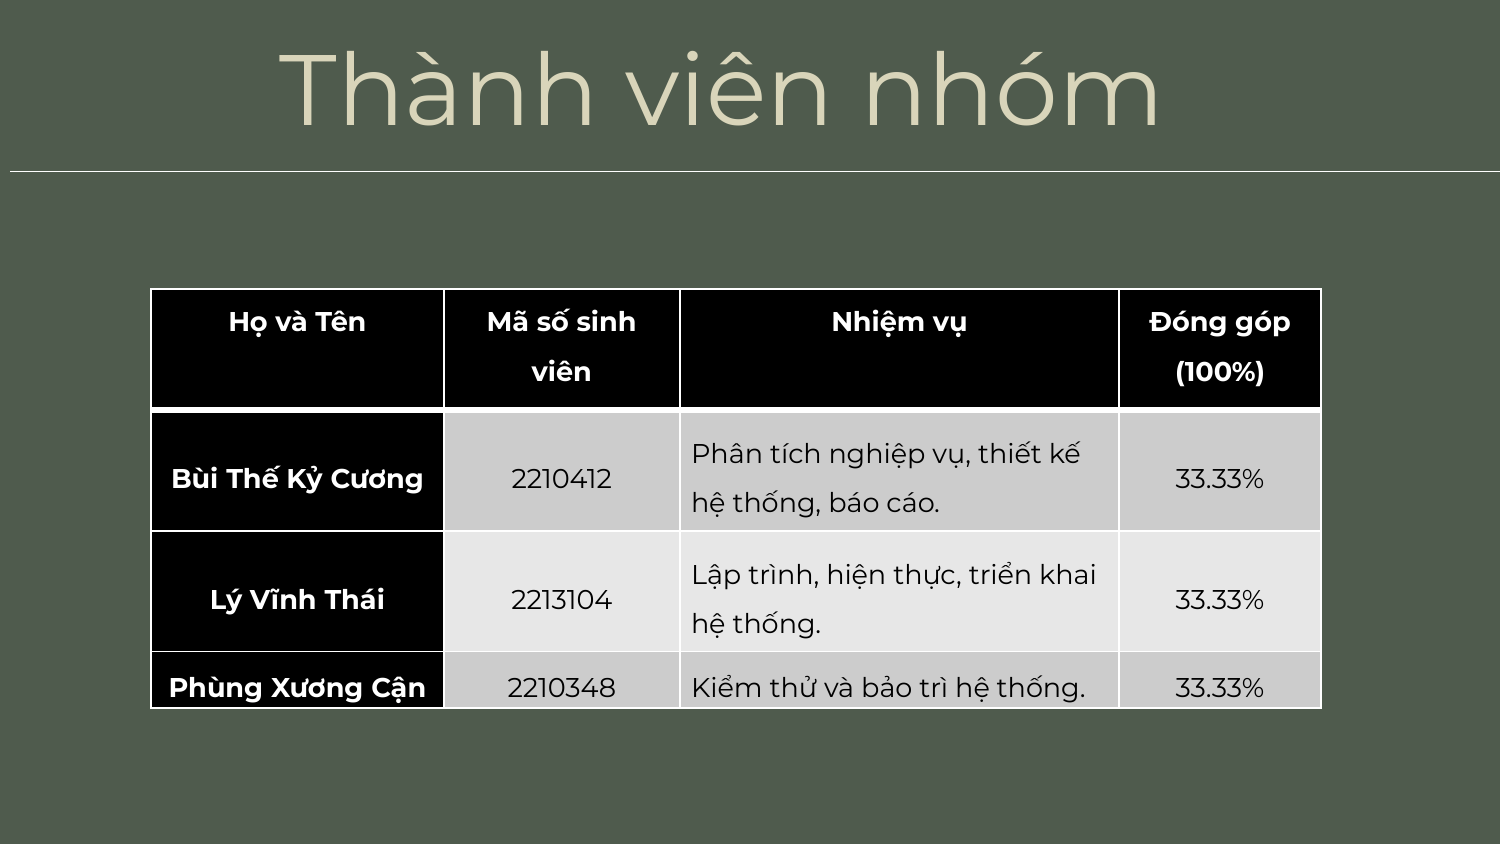

# Thành viên nhóm

| Họ và Tên | Mã số sinh viên | Nhiệm vụ | Đóng góp (100%) |
| --- | --- | --- | --- |
| Bùi Thế Kỷ Cương | 2210412 | Phân tích nghiệp vụ, thiết kế hệ thống, báo cáo. | 33.33% |
| Lý Vĩnh Thái | 2213104 | Lập trình, hiện thực, triển khai hệ thống. | 33.33% |
| Phùng Xương Cận | 2210348 | Kiểm thử và bảo trì hệ thống. | 33.33% |